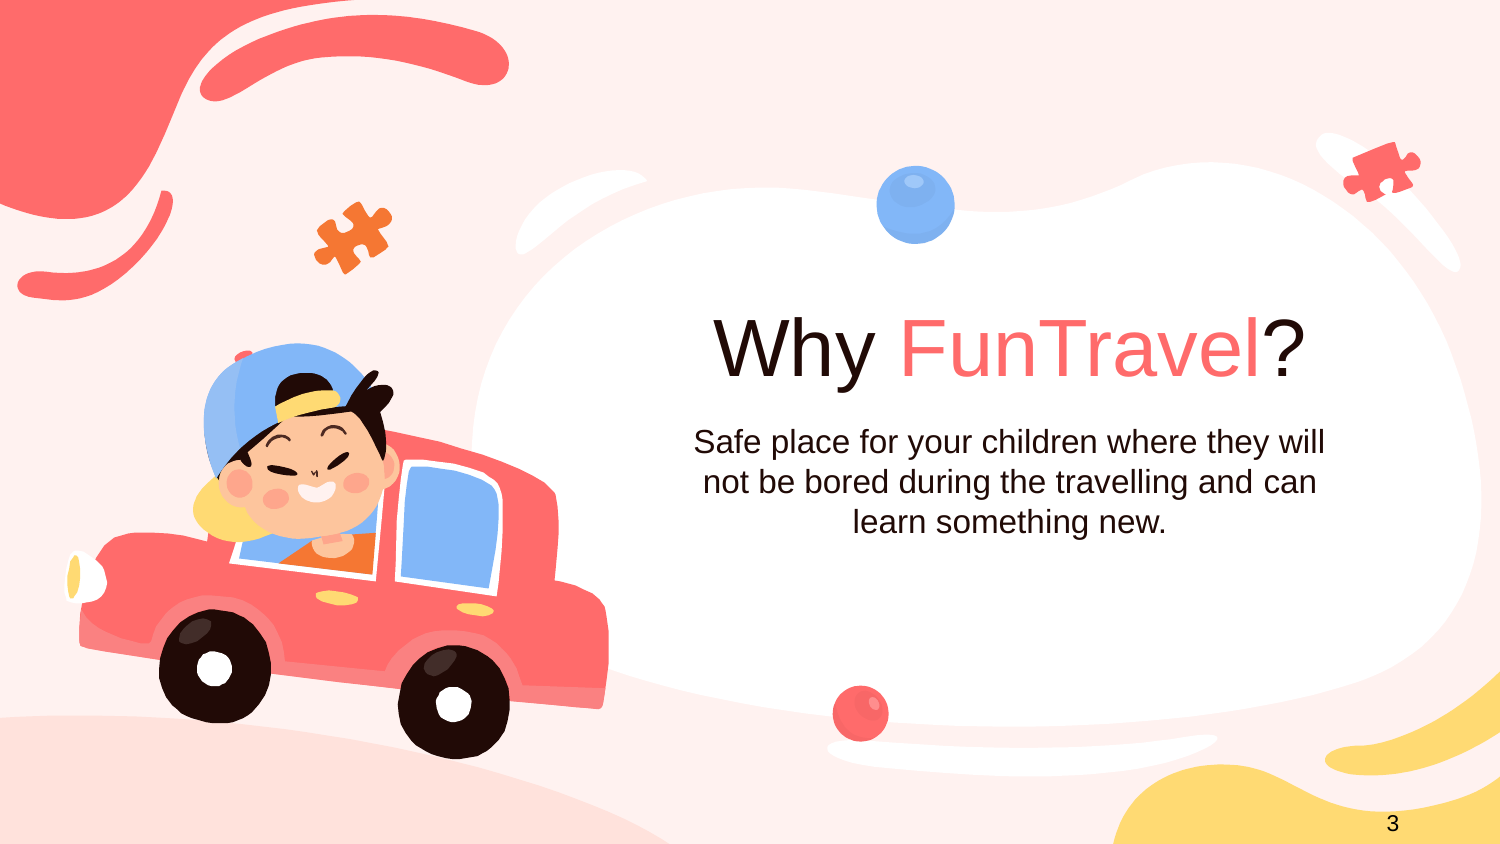

# Why FunTravel?

Safe place for your children where they will not be bored during the travelling and can learn something new.

3